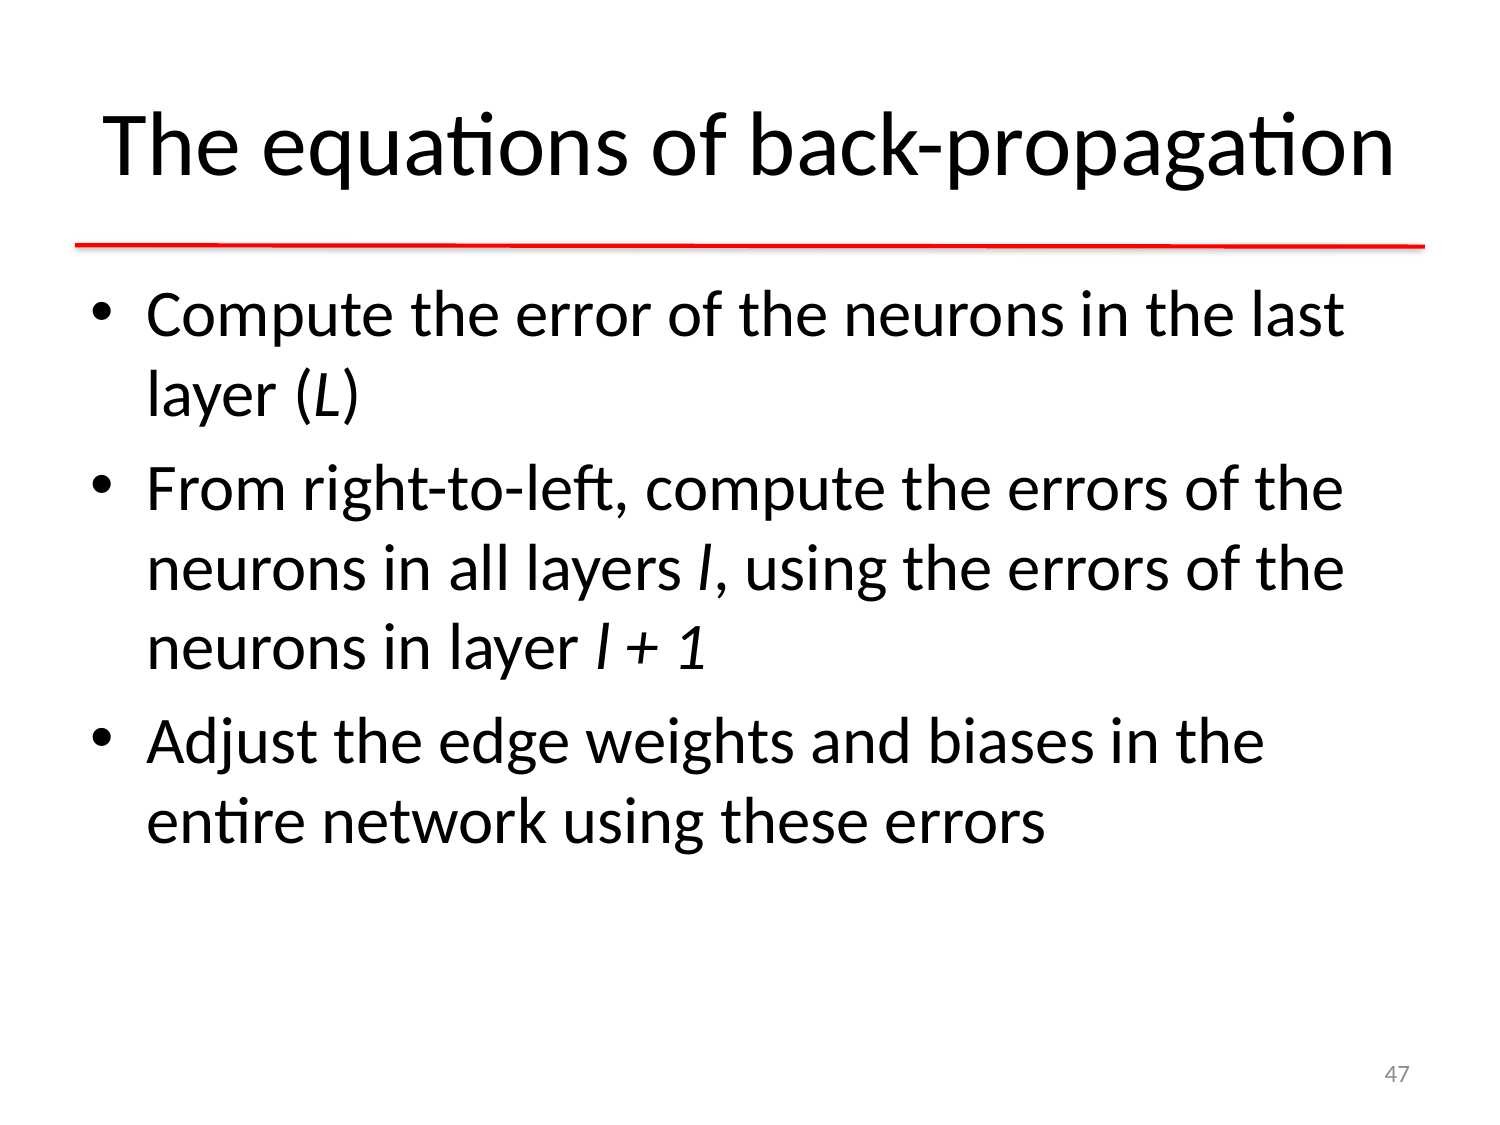

# The equations of back-propagation
Compute the error of the neurons in the last layer (L)
From right-to-left, compute the errors of the neurons in all layers l, using the errors of the neurons in layer l + 1
Adjust the edge weights and biases in the entire network using these errors

47